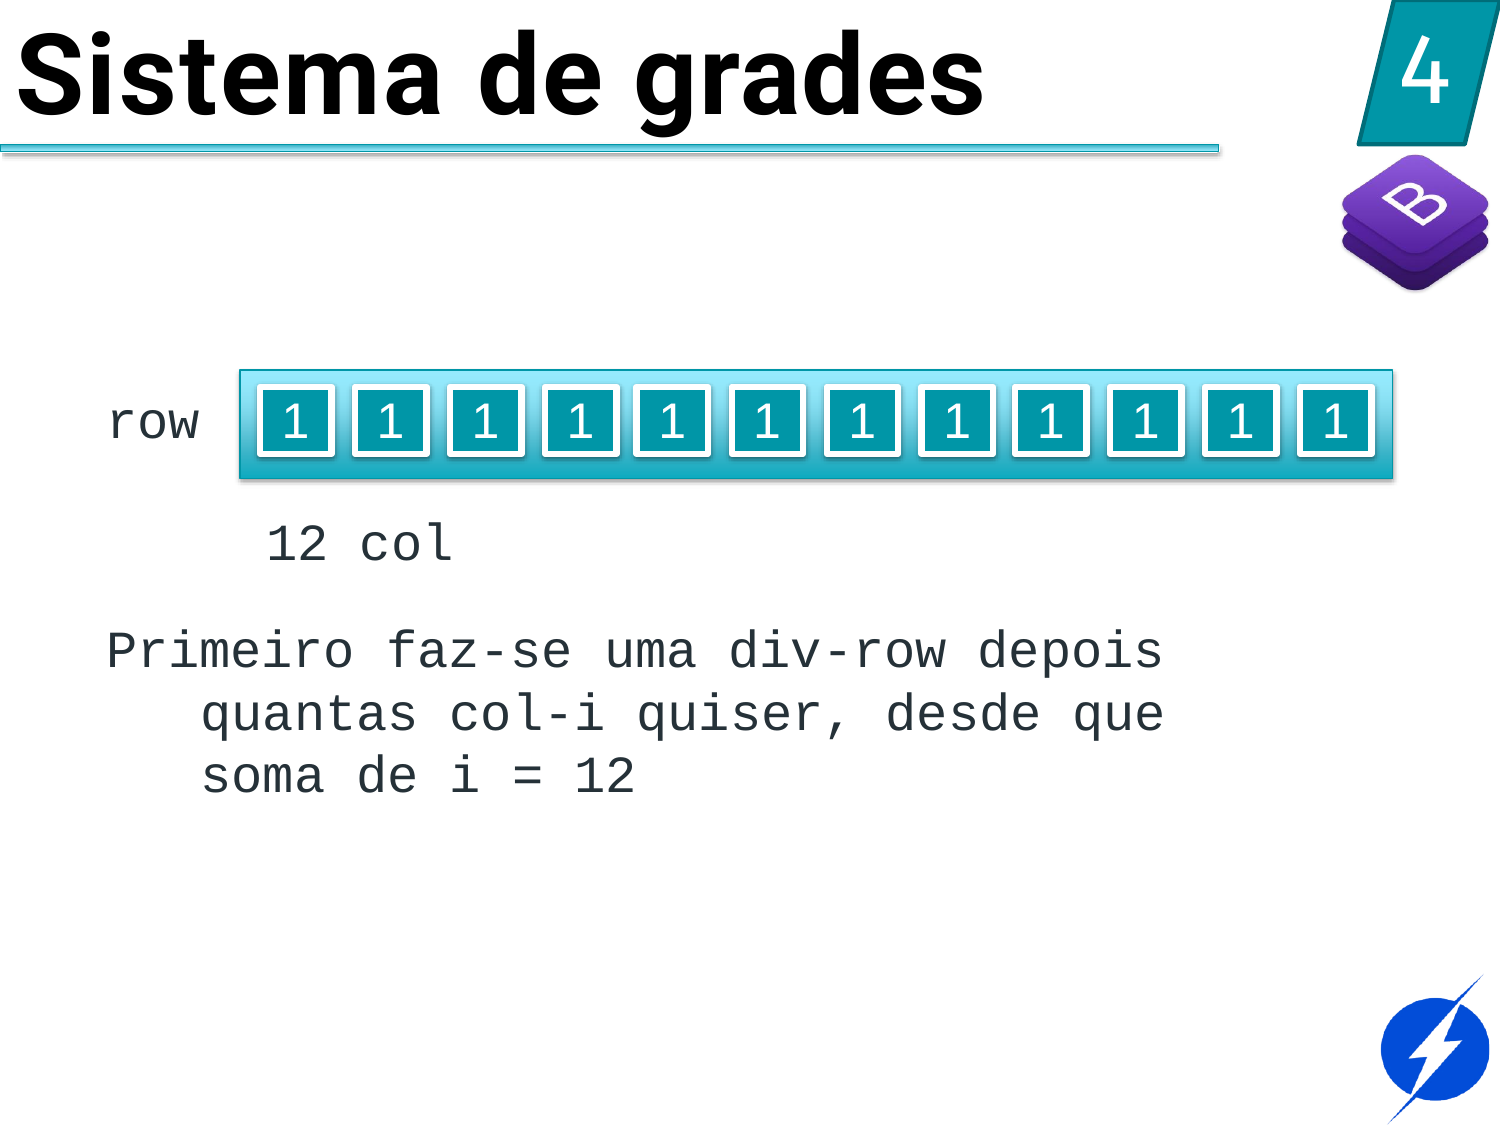

# Sistema de grades
4

row
1
1
1
1
1
1
1
1
1
1
1
1
12 col
Primeiro faz-se uma div-row depois  quantas col-i quiser, desde que  soma de i = 12